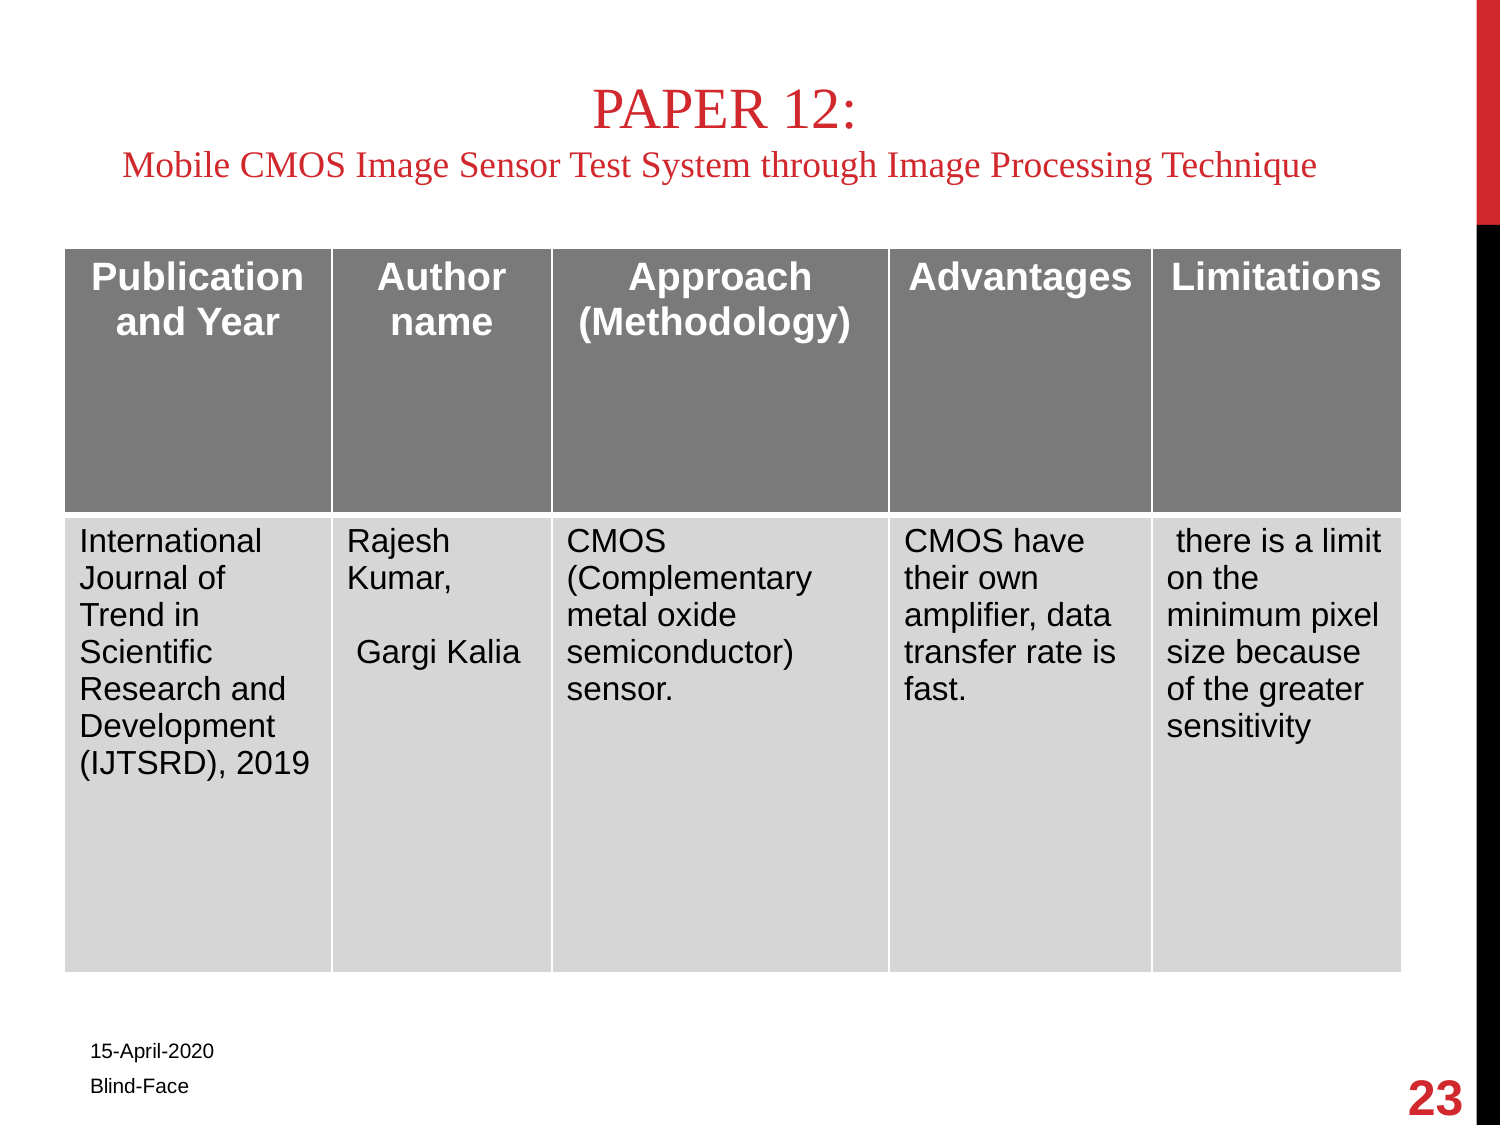

PAPER 12:
Mobile CMOS Image Sensor Test System through Image Processing Technique
| Publication and Year | Author name | Approach (Methodology) | Advantages | Limitations |
| --- | --- | --- | --- | --- |
| International Journal of Trend in Scientific Research and Development (IJTSRD), 2019 | Rajesh Kumar, Gargi Kalia | CMOS (Complementary metal oxide semiconductor) sensor. | CMOS have their own amplifier, data transfer rate is fast. | there is a limit on the minimum pixel size because of the greater sensitivity |
23
15-April-2020
Blind-Face